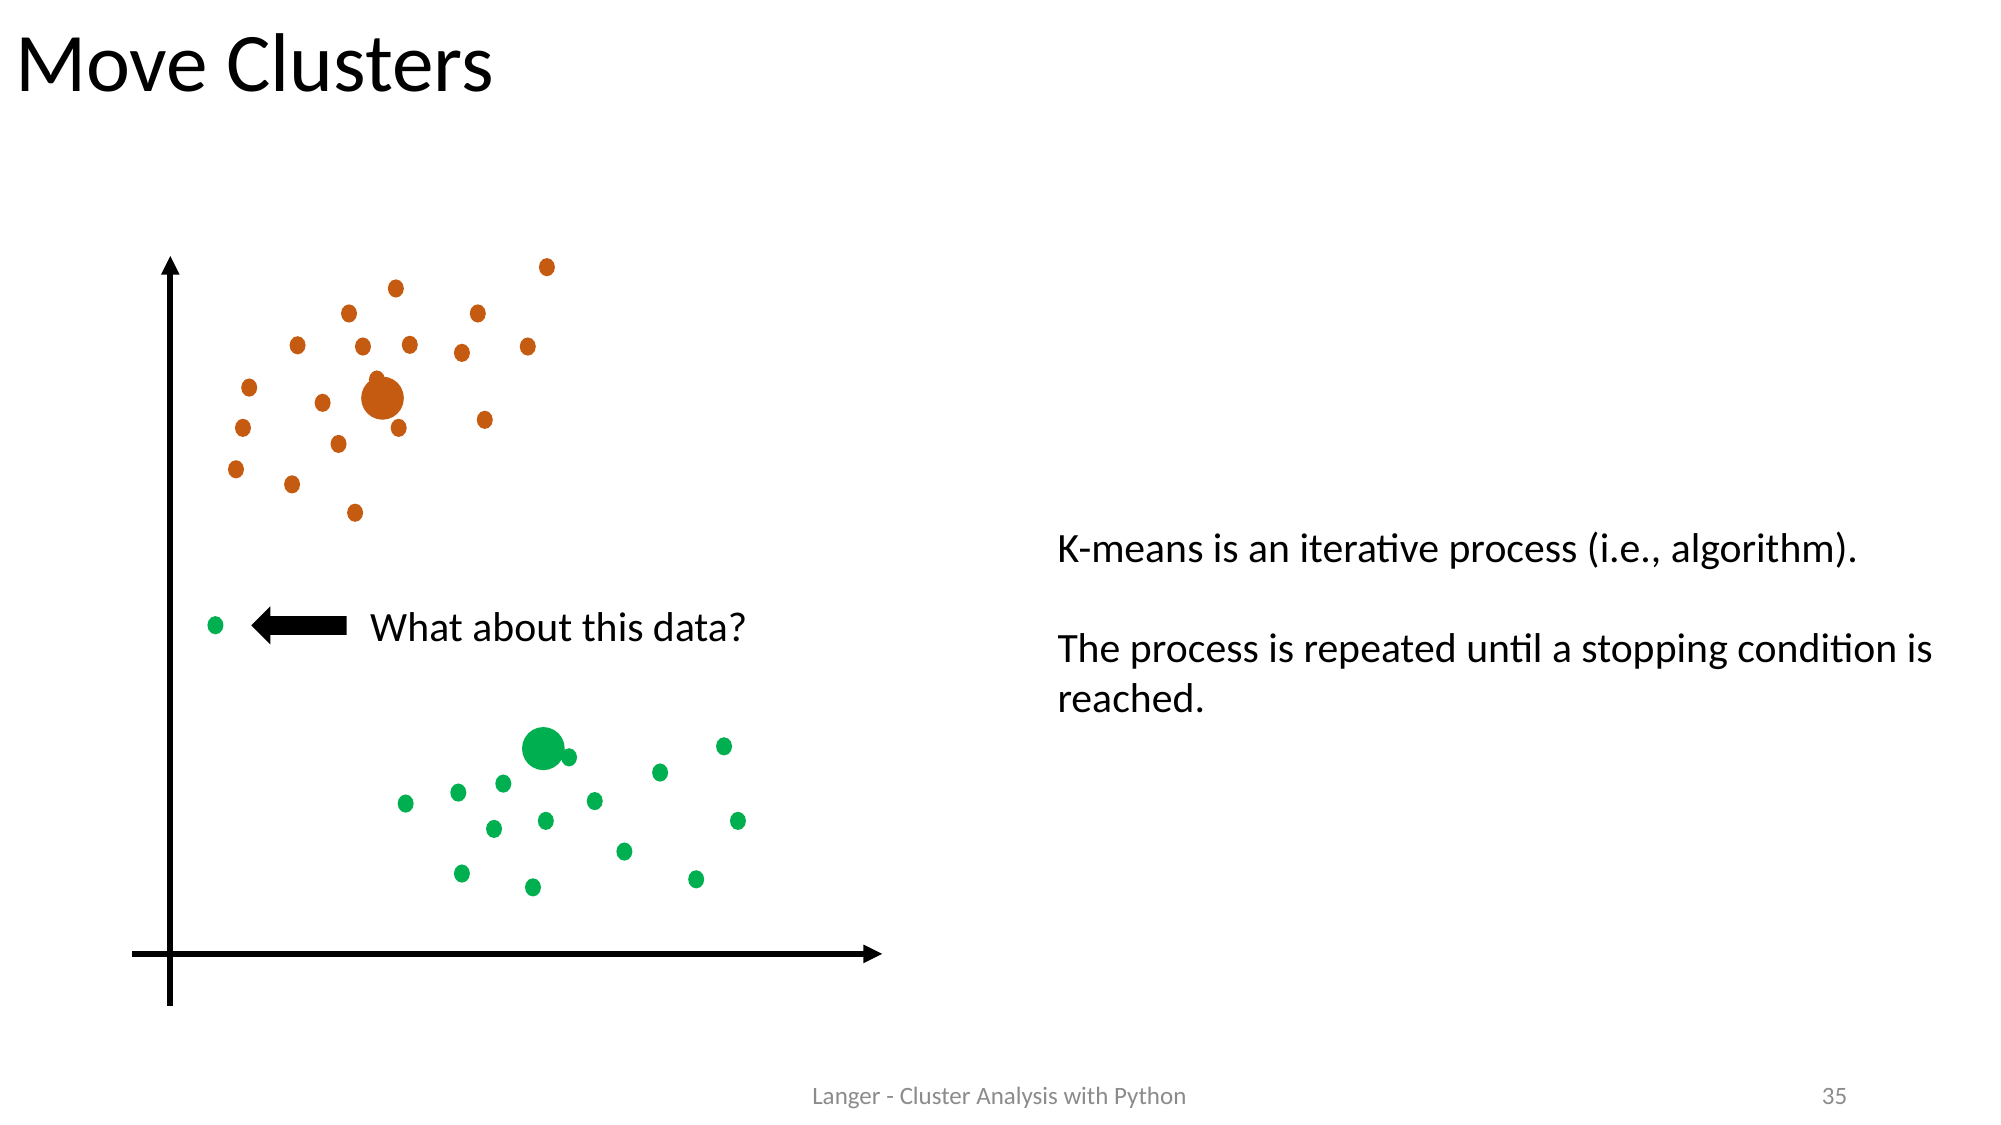

# Move Clusters

K-means is an iterative process (i.e., algorithm).

The process is repeated until a stopping condition is reached.

What about this data?

Langer - Cluster Analysis with Python
35